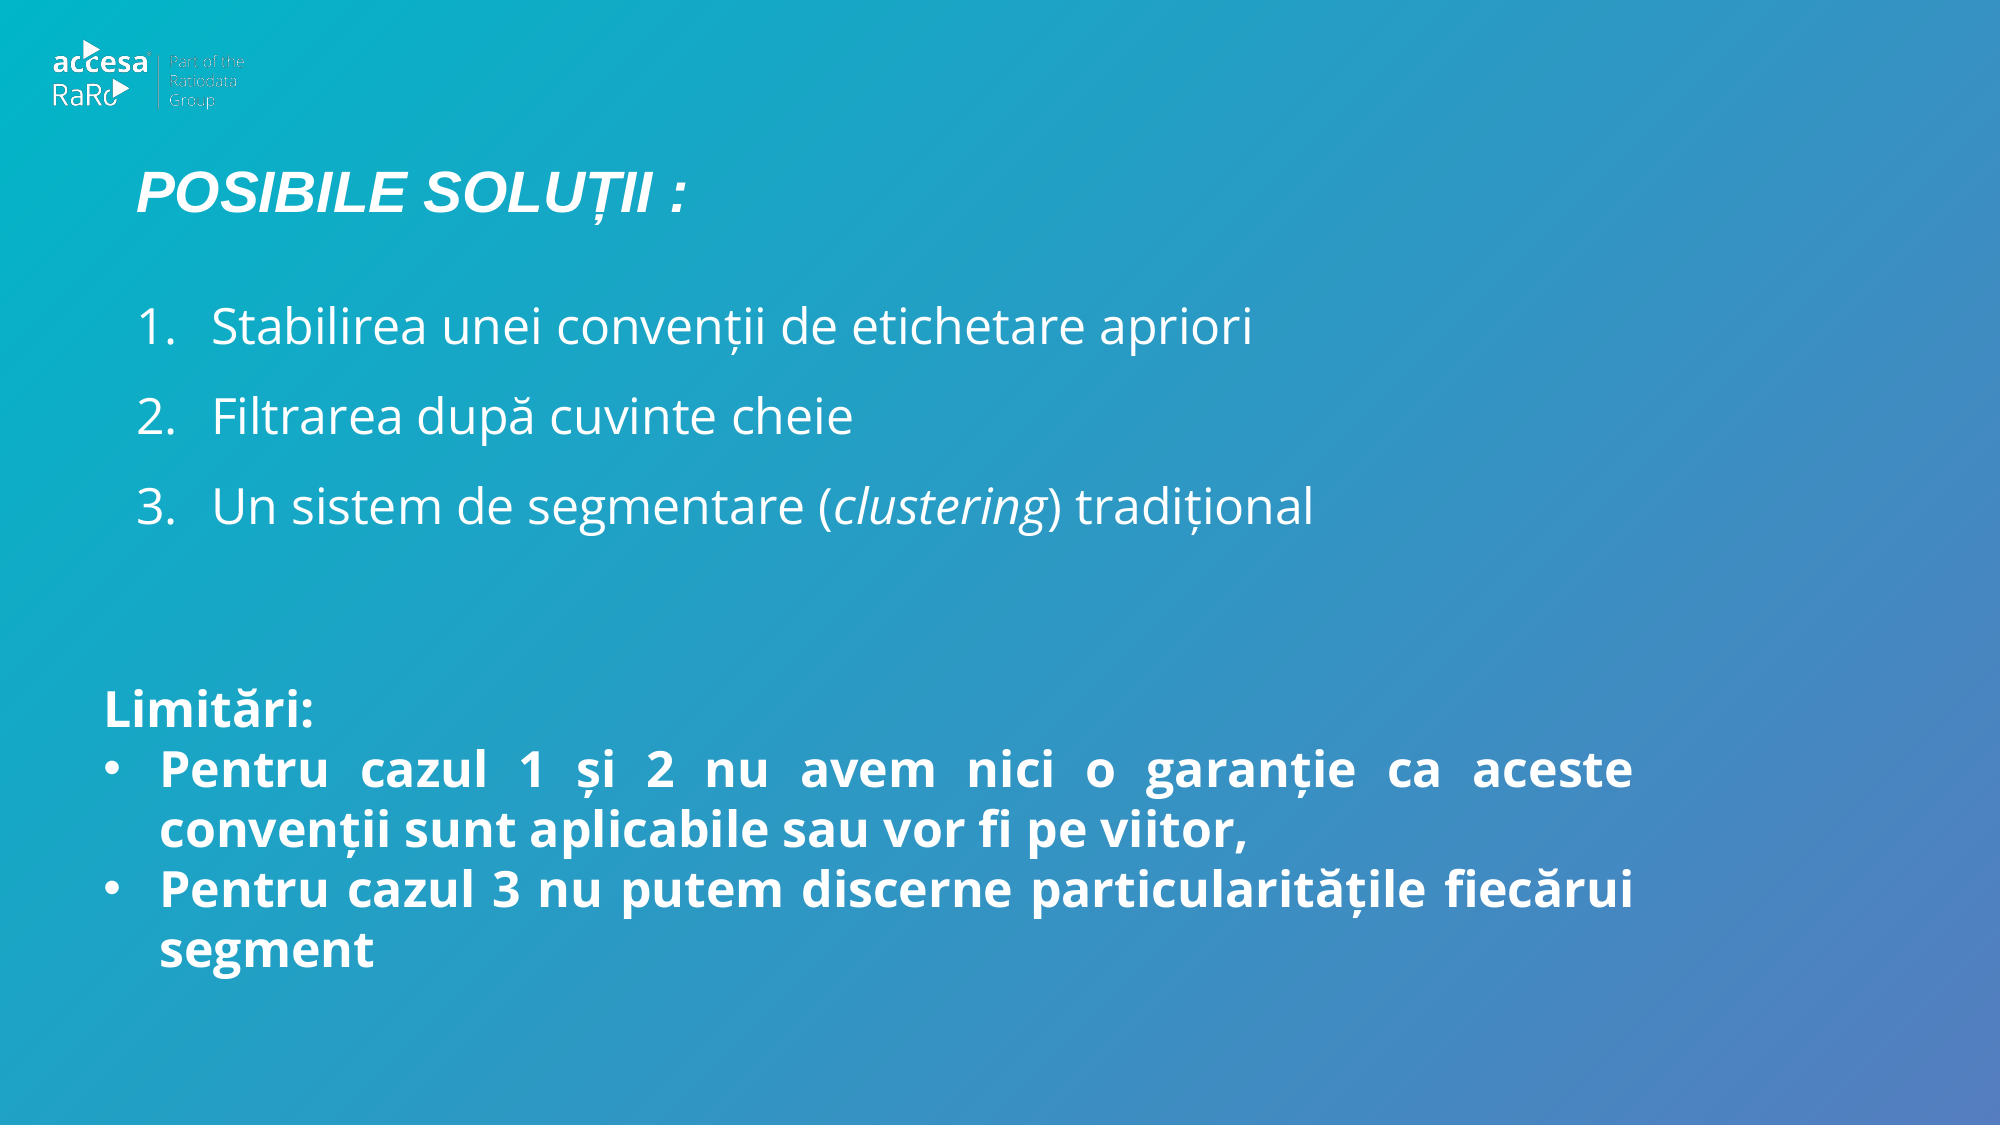

Posibile Soluții :
Stabilirea unei convenții de etichetare apriori
Filtrarea după cuvinte cheie
Un sistem de segmentare (clustering) tradițional
Limitări:
Pentru cazul 1 și 2 nu avem nici o garanție ca aceste convenții sunt aplicabile sau vor fi pe viitor,
Pentru cazul 3 nu putem discerne particularitățile fiecărui segment